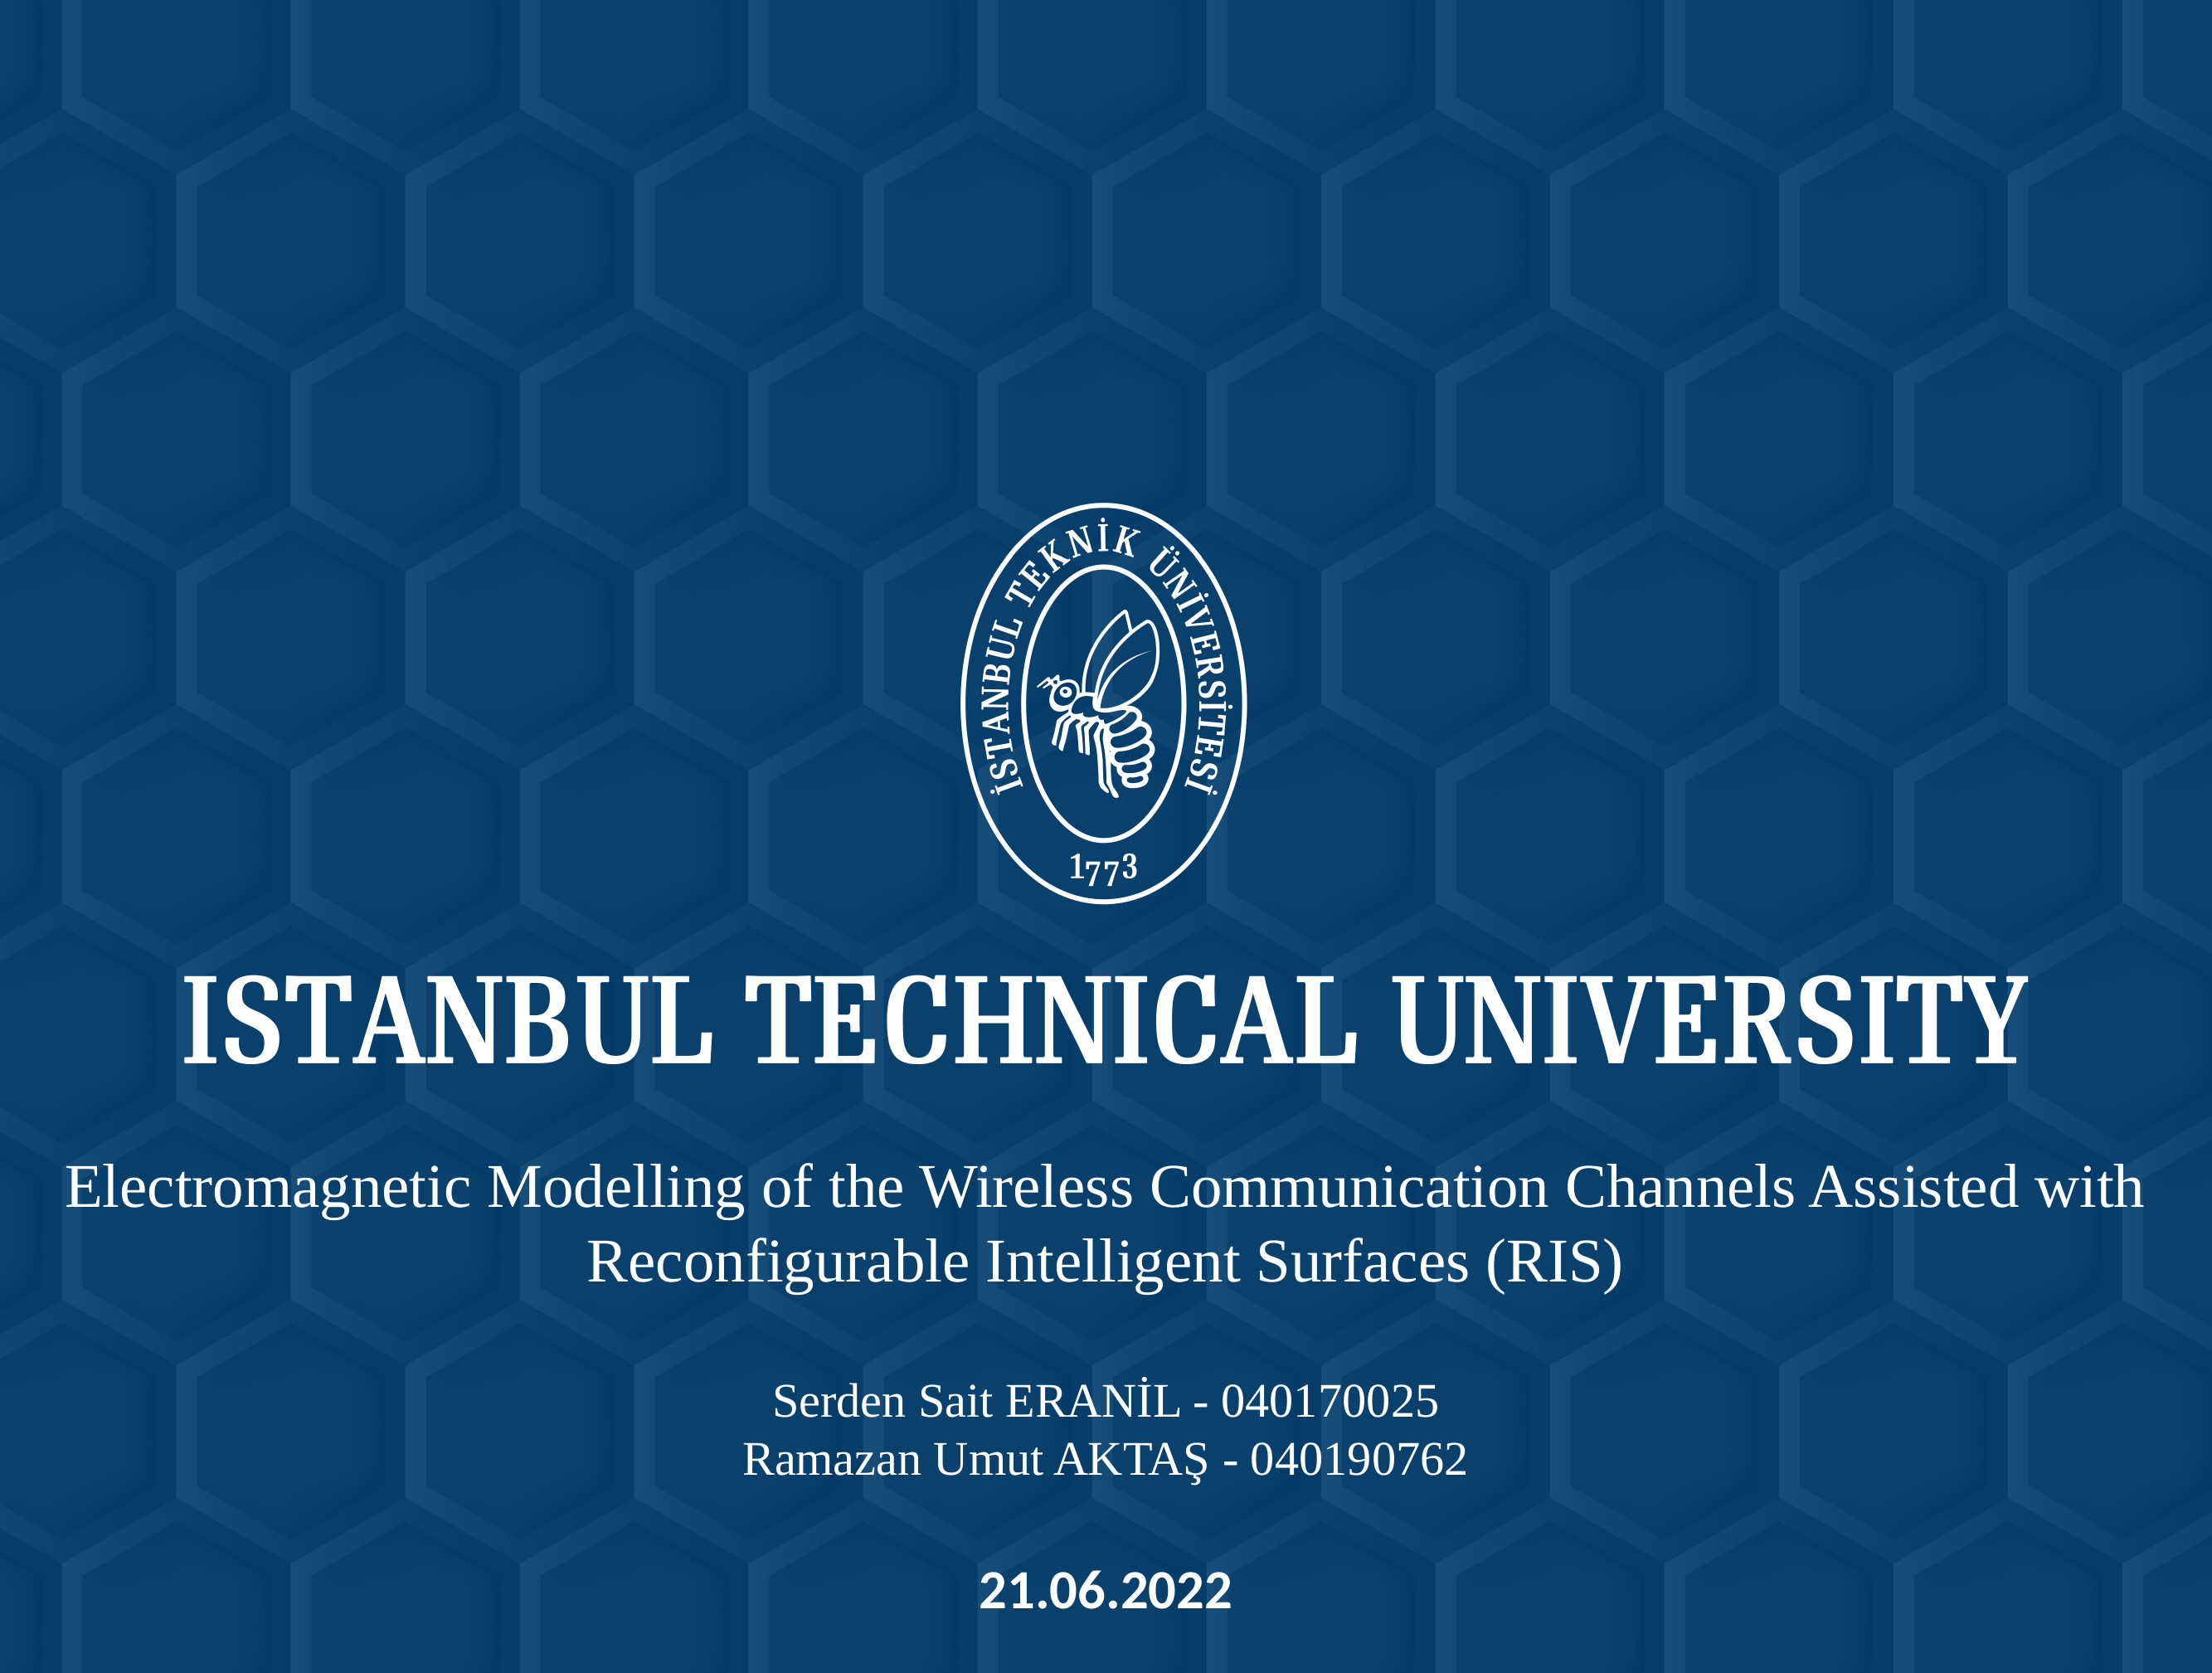

Electromagnetic Modelling of the Wireless Communication Channels Assisted with
Reconfigurable Intelligent Surfaces (RIS)

Serden Sait ERANİL - 040170025
Ramazan Umut AKTAŞ - 040190762

21.06.2022